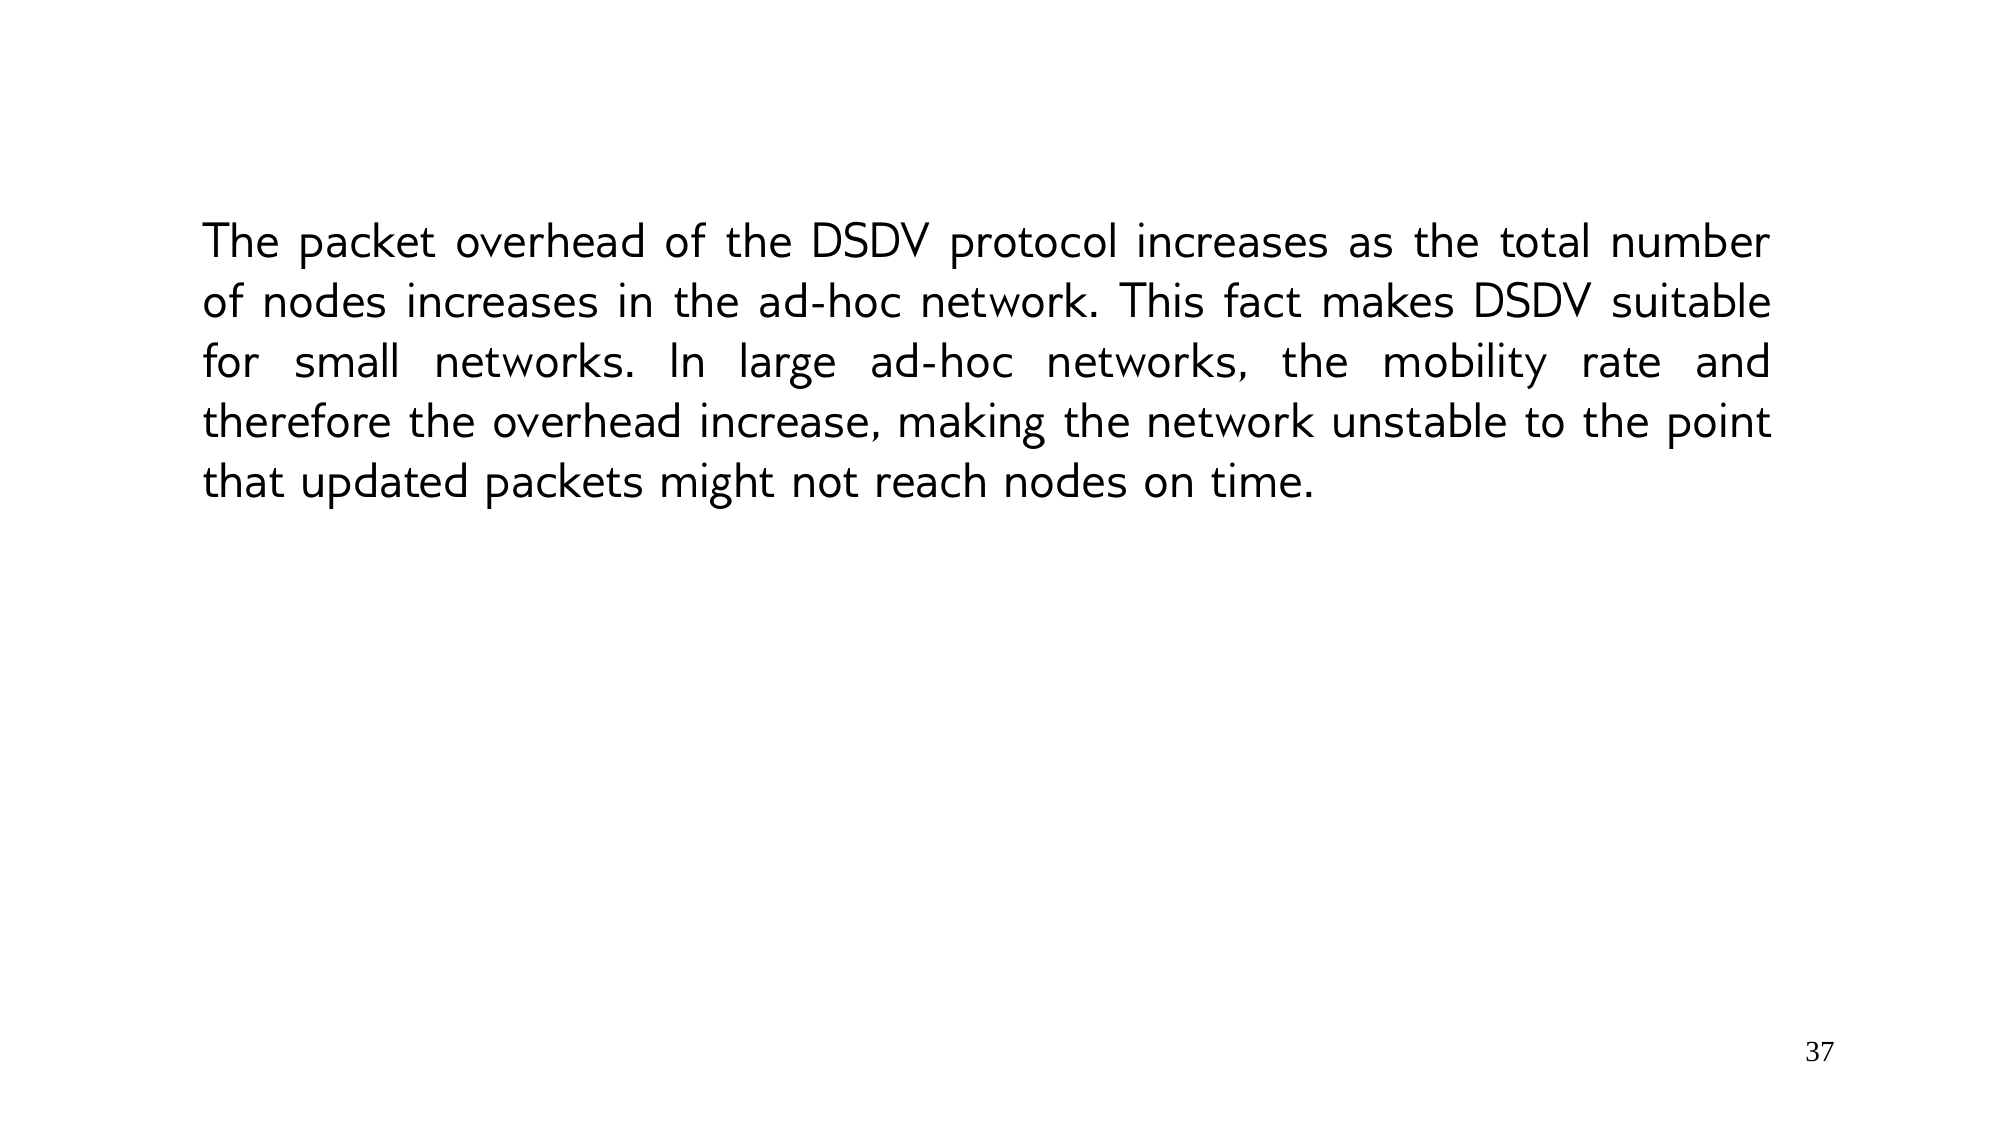

The packet overhead of the DSDV protocol increases as the total number of nodes increases in the ad-hoc network. This fact makes DSDV suitable for small networks. In large ad-hoc networks, the mobility rate and therefore the overhead increase, making the network unstable to the point that updated packets might not reach nodes on time.
37